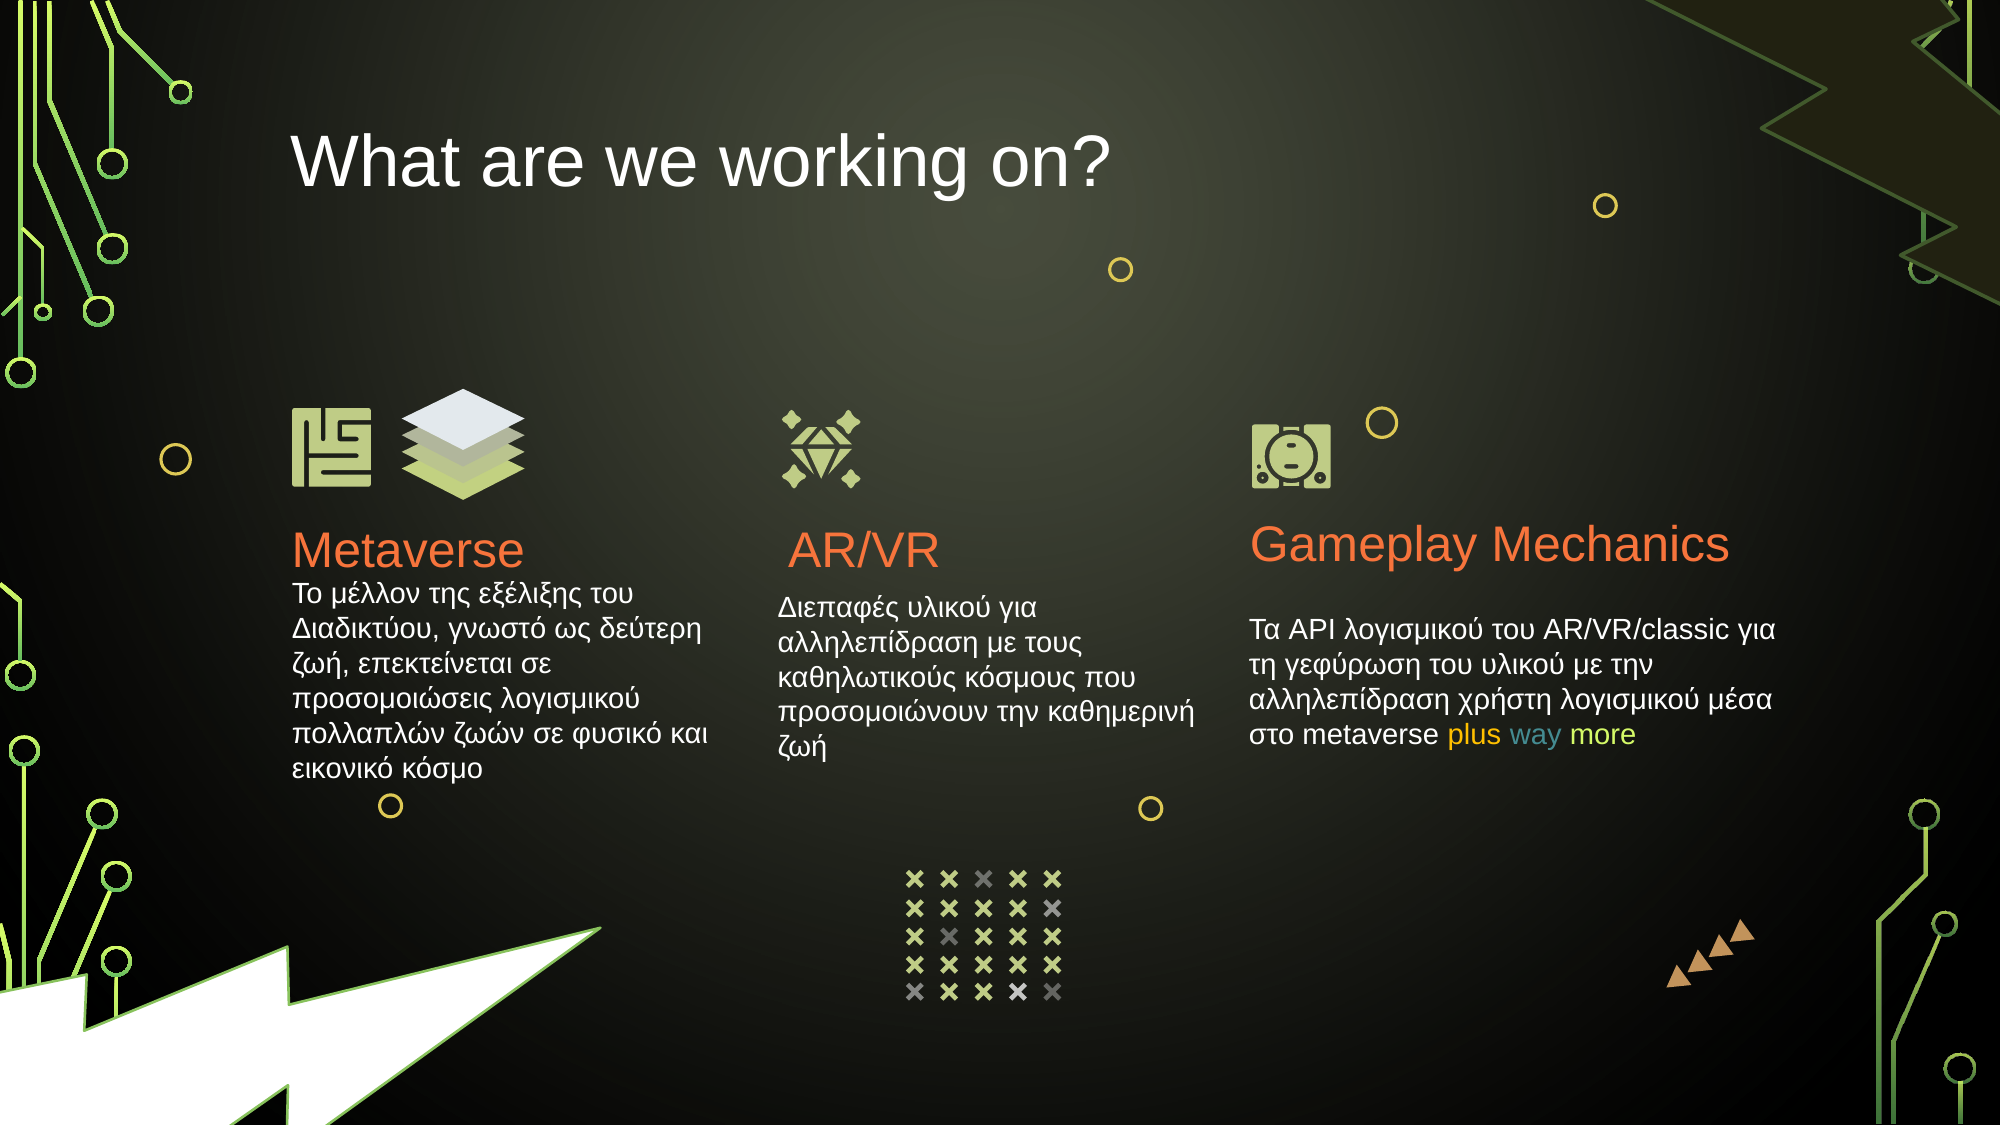

What are we working on?

Gameplay Mechanics
Metaverse
AR/VR
Διεπαφές υλικού για αλληλεπίδραση με τους καθηλωτικούς κόσμους που προσομοιώνουν την καθημερινή ζωή
Το μέλλον της εξέλιξης του Διαδικτύου, γνωστό ως δεύτερη ζωή, επεκτείνεται σε προσομοιώσεις λογισμικού πολλαπλών ζωών σε φυσικό και εικονικό κόσμο
Τα API λογισμικού του AR/VR/classic για τη γεφύρωση του υλικού με την αλληλεπίδραση χρήστη λογισμικού μέσα στο metaverse plus way more